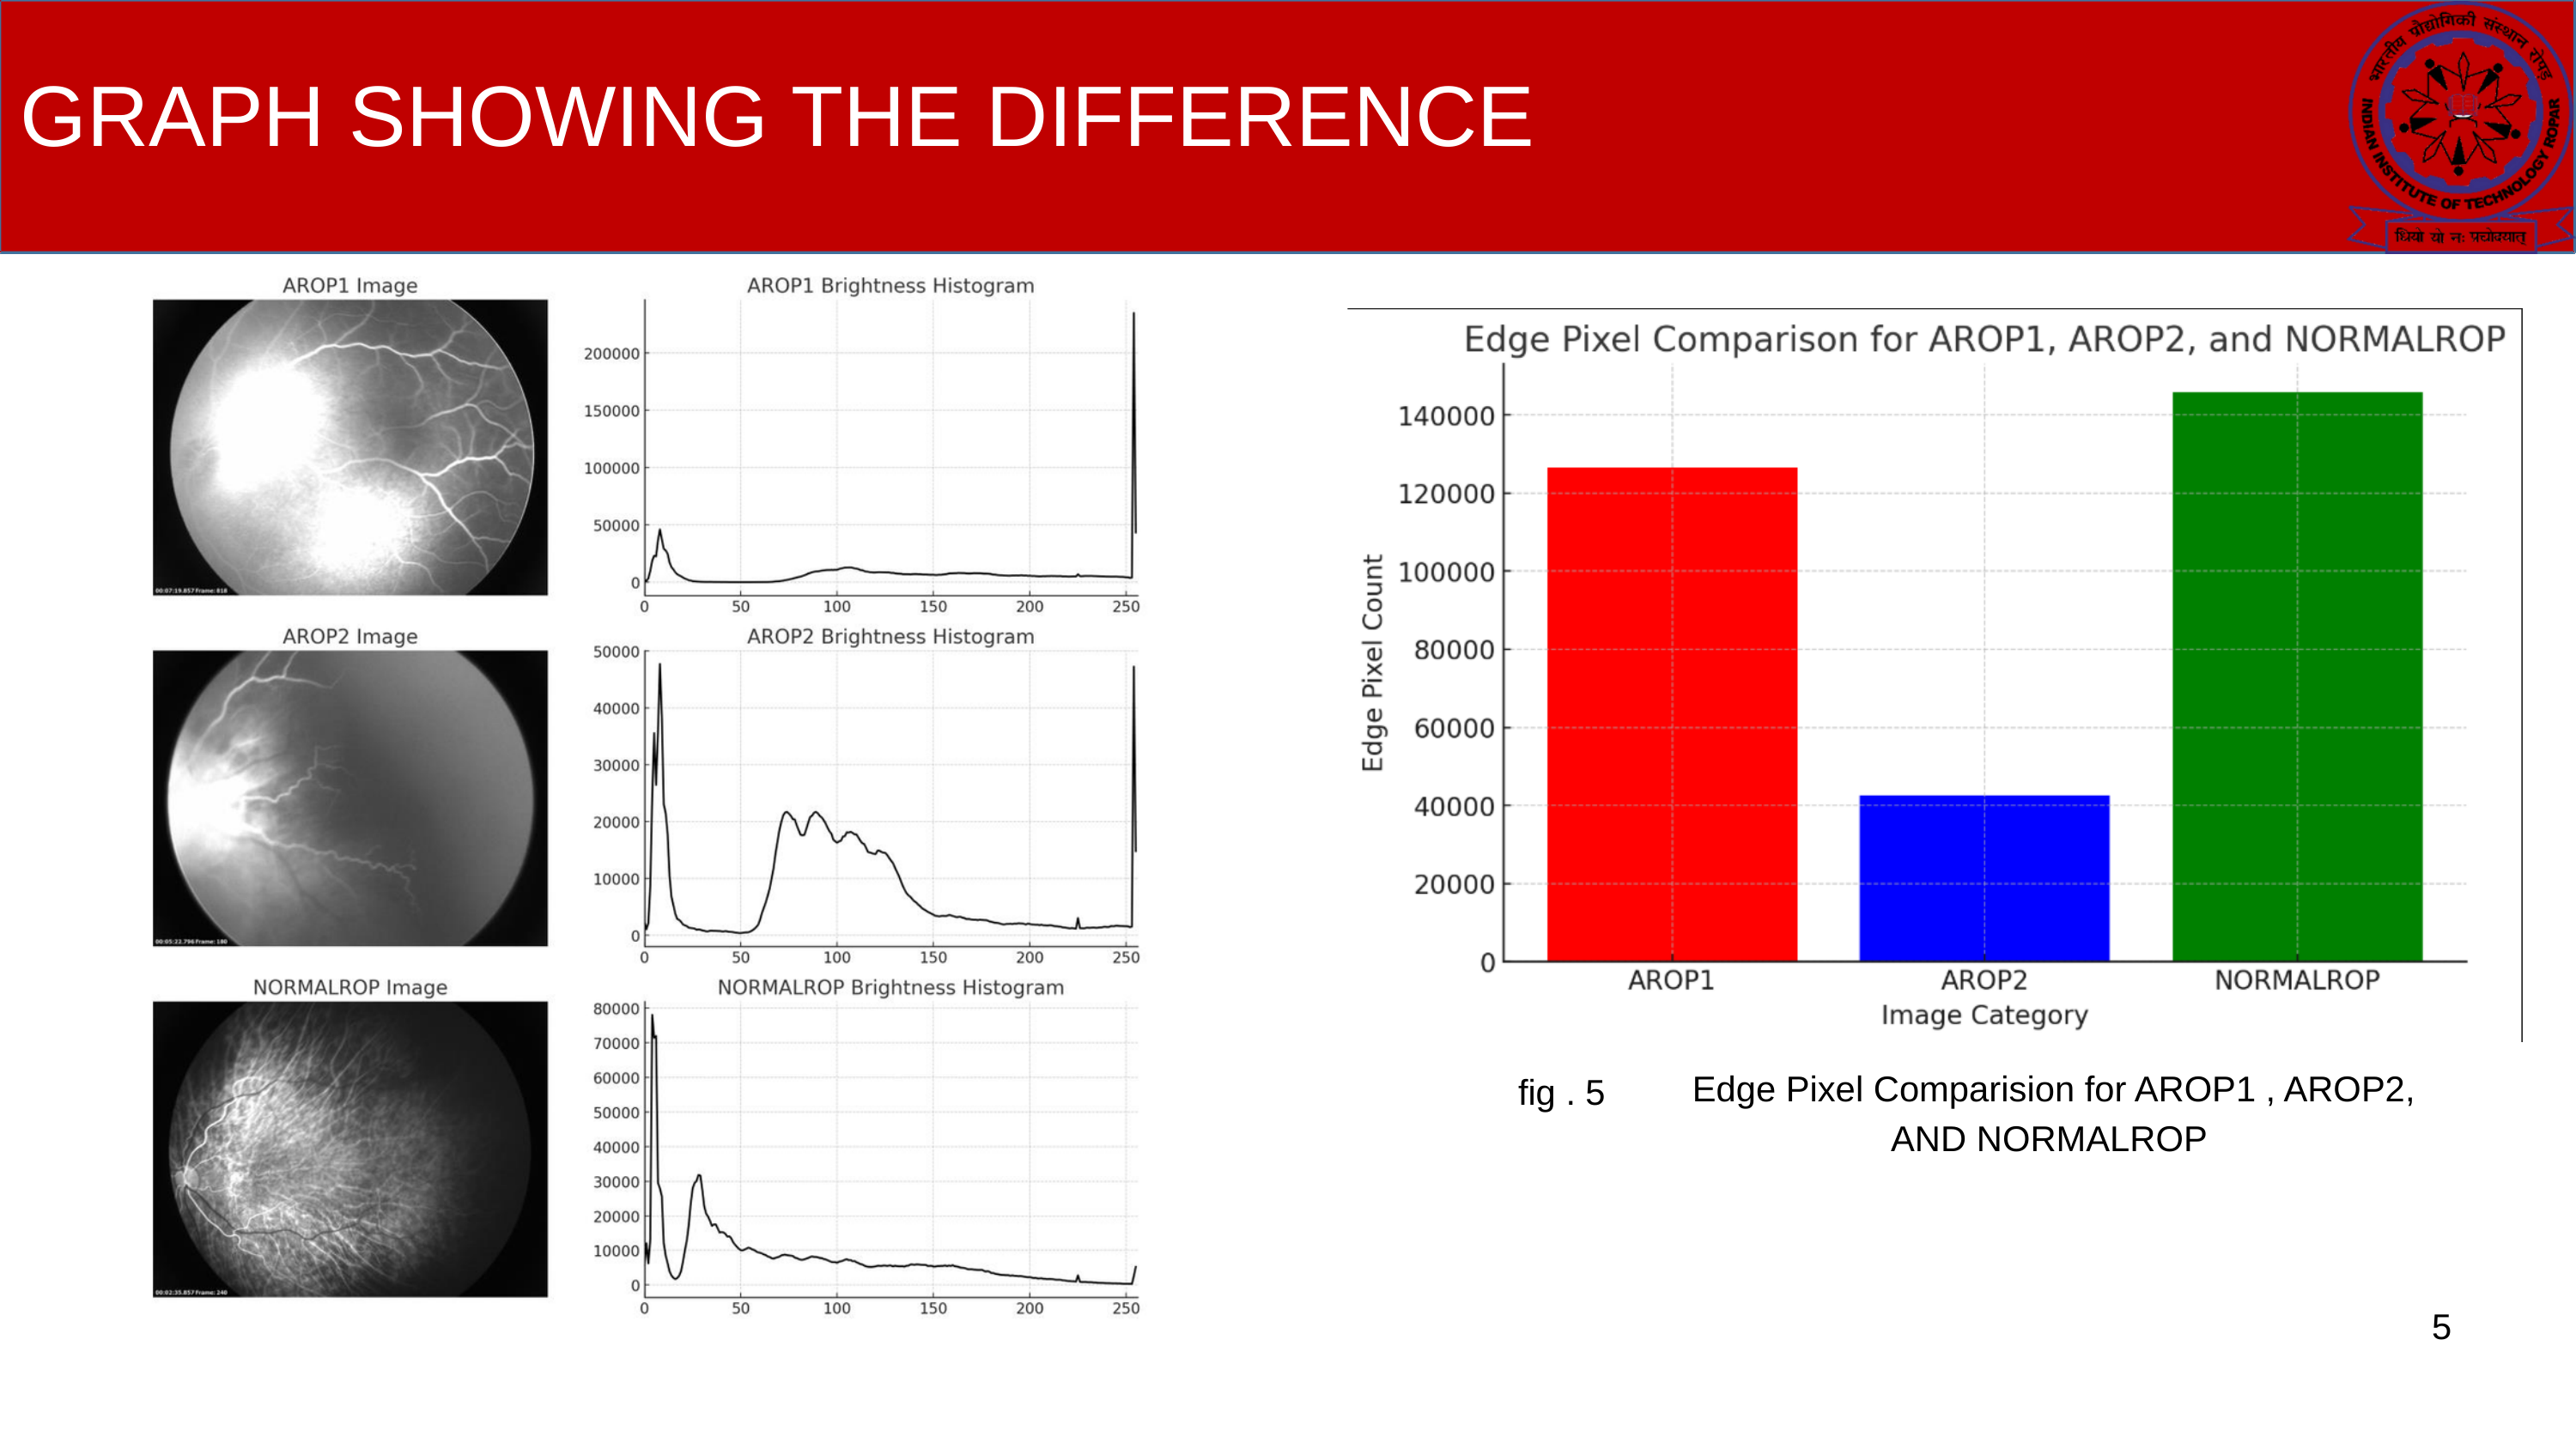

GRAPH SHOWING THE DIFFERENCE

Edge Pixel Comparision for AROP1 , AROP2, AND NORMALROP
fig . 5
5